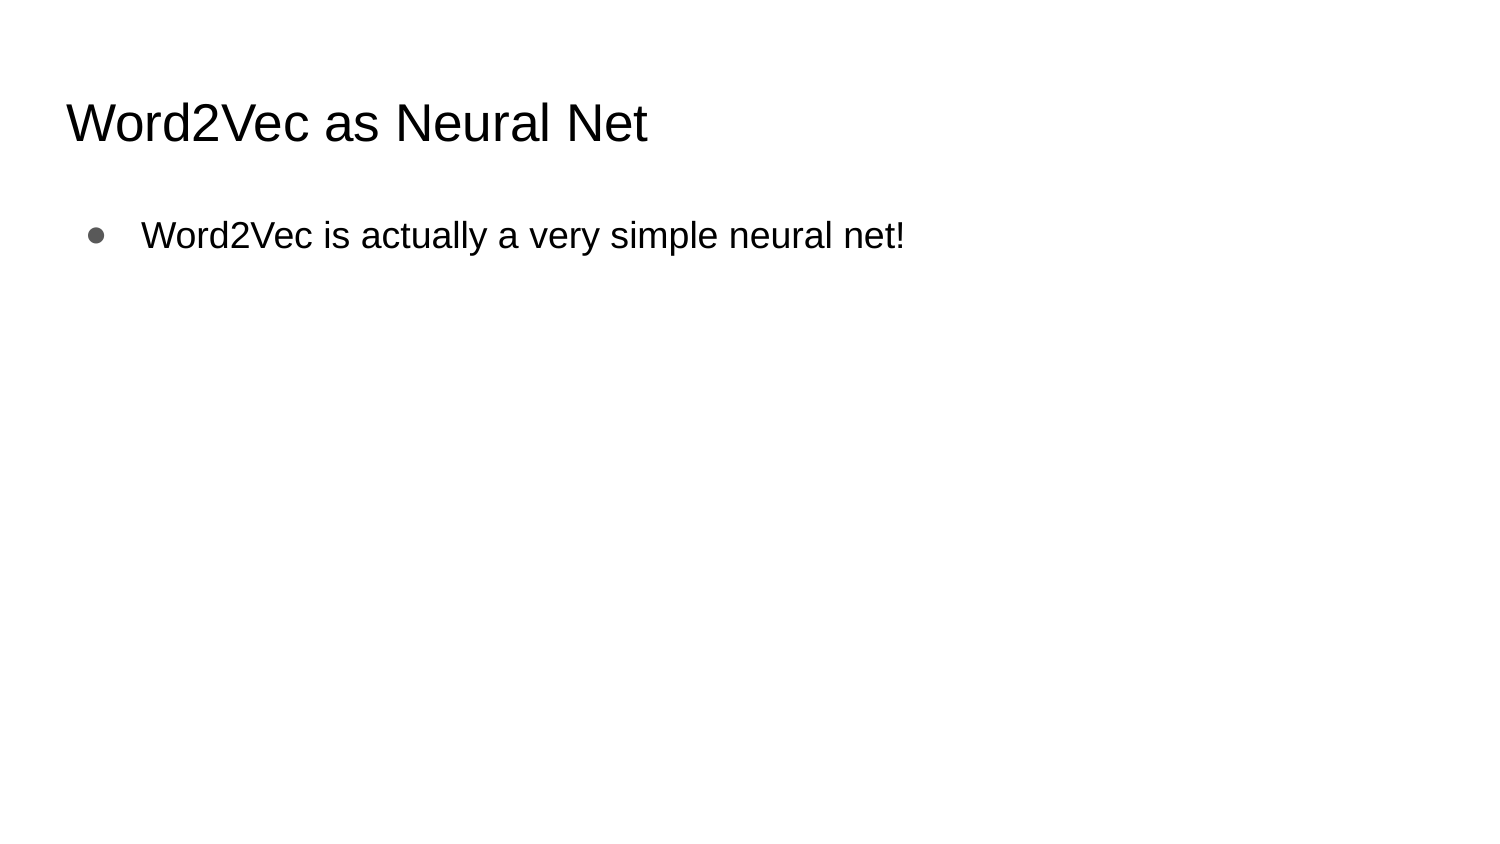

# Word2Vec as Neural Net
Word2Vec is actually a very simple neural net!